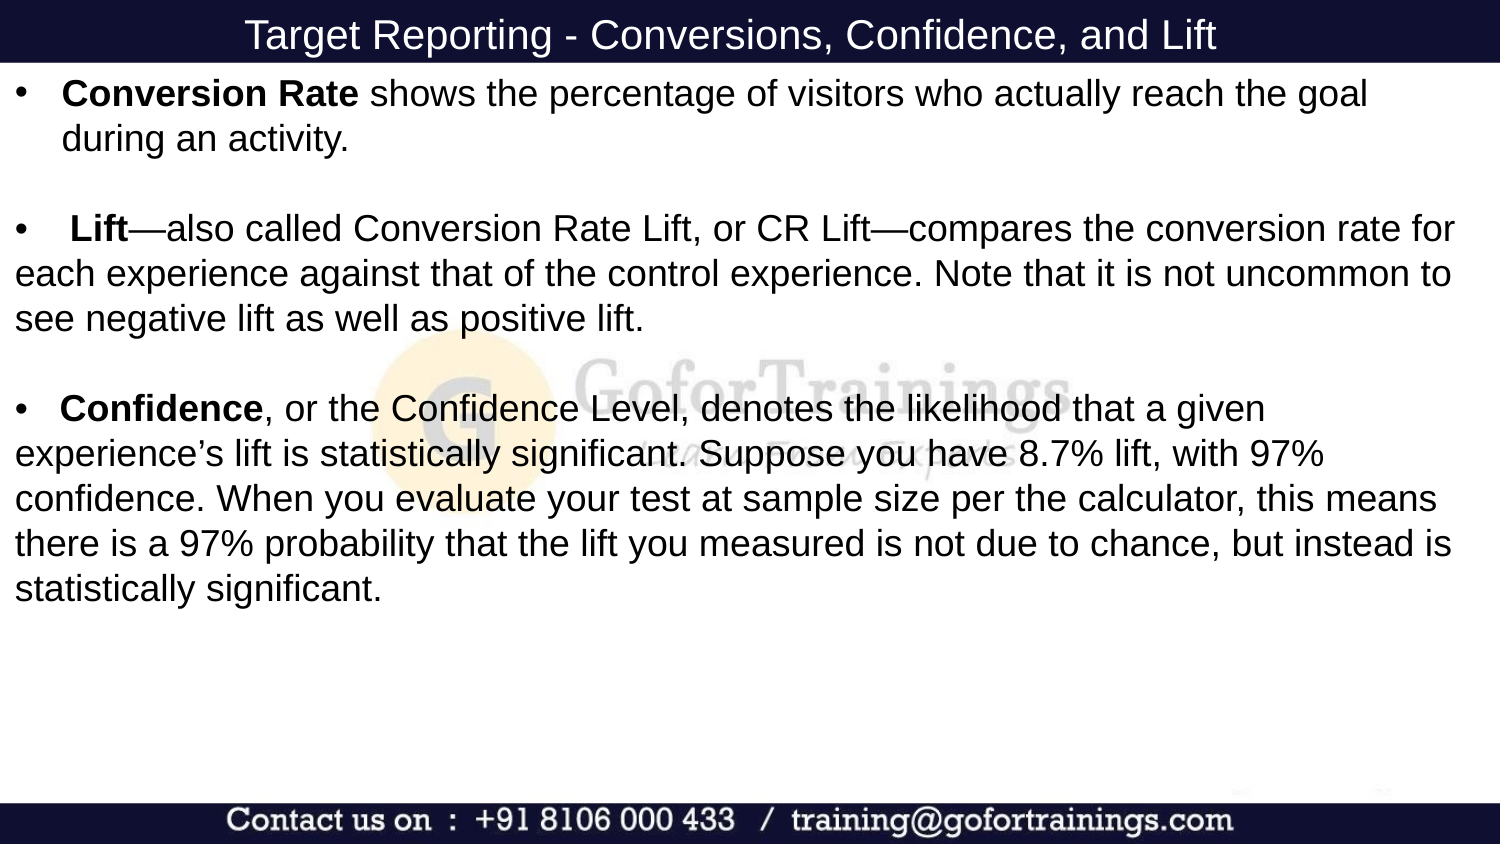

Target Reporting - Conversions, Confidence, and Lift
Conversion Rate shows the percentage of visitors who actually reach the goal during an activity.

•    Lift—also called Conversion Rate Lift, or CR Lift—compares the conversion rate for each experience against that of the control experience. Note that it is not uncommon to see negative lift as well as positive lift.

•   Confidence, or the Confidence Level, denotes the likelihood that a given experience’s lift is statistically significant. Suppose you have 8.7% lift, with 97% confidence. When you evaluate your test at sample size per the calculator, this means there is a 97% probability that the lift you measured is not due to chance, but instead is statistically significant.